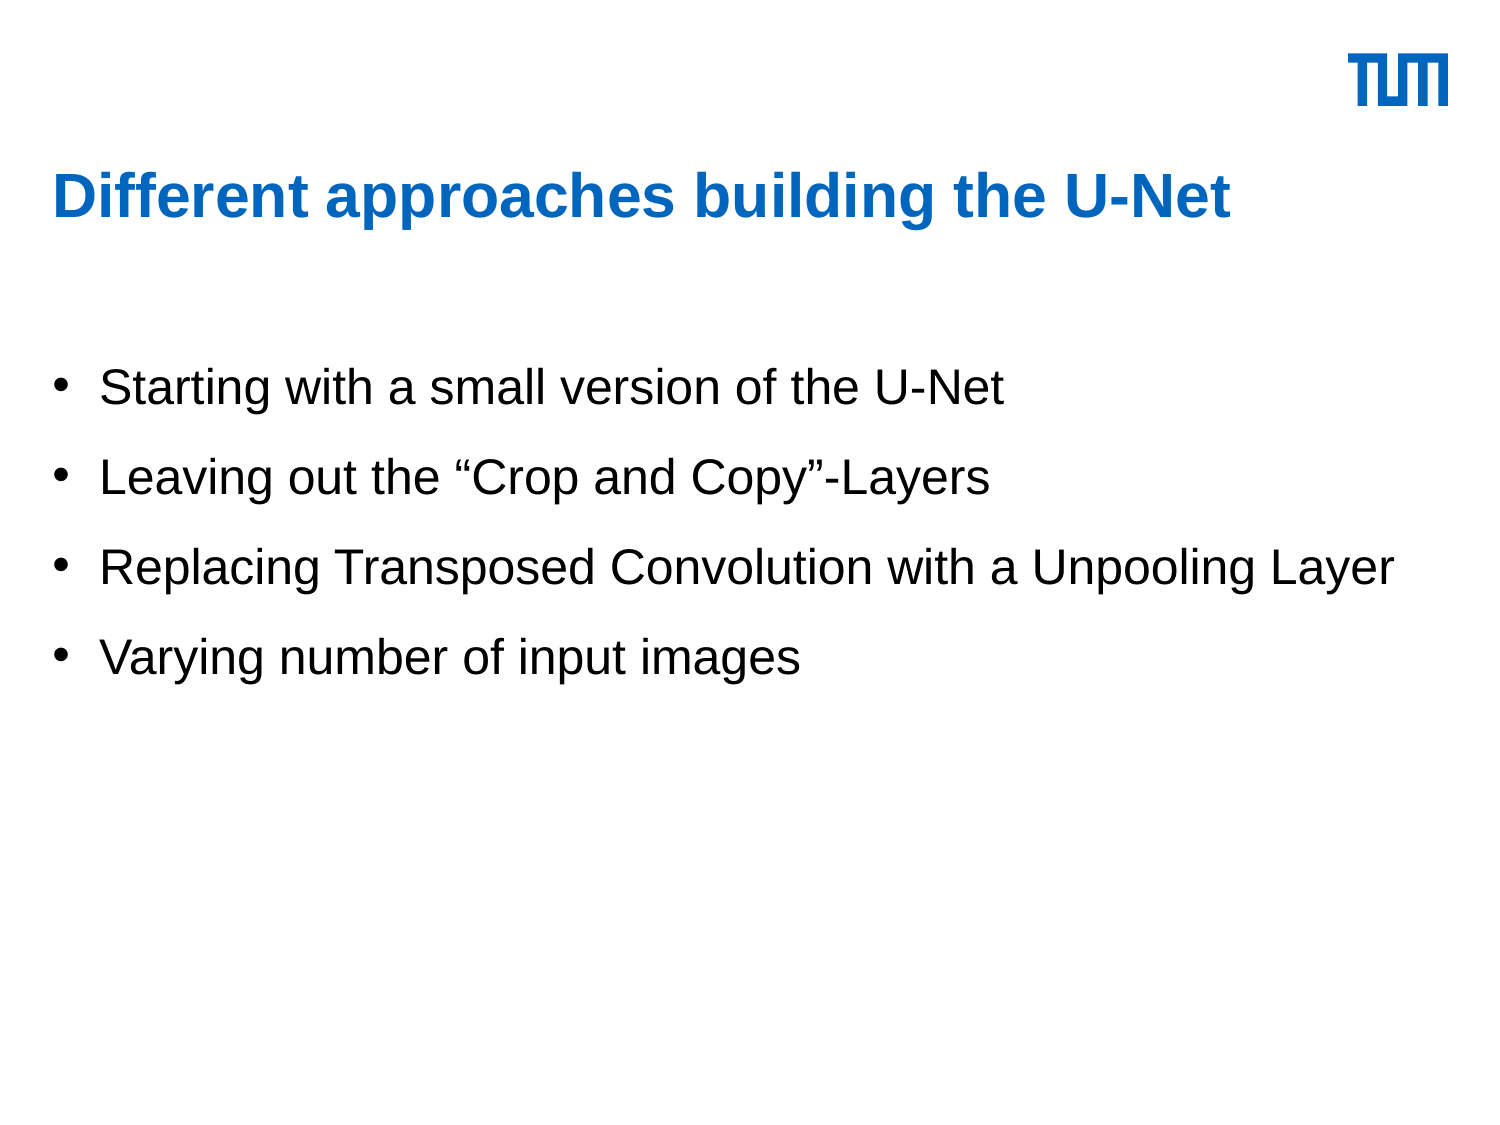

# Different approaches building the U-Net
Starting with a small version of the U-Net
Leaving out the “Crop and Copy”-Layers
Replacing Transposed Convolution with a Unpooling Layer
Varying number of input images